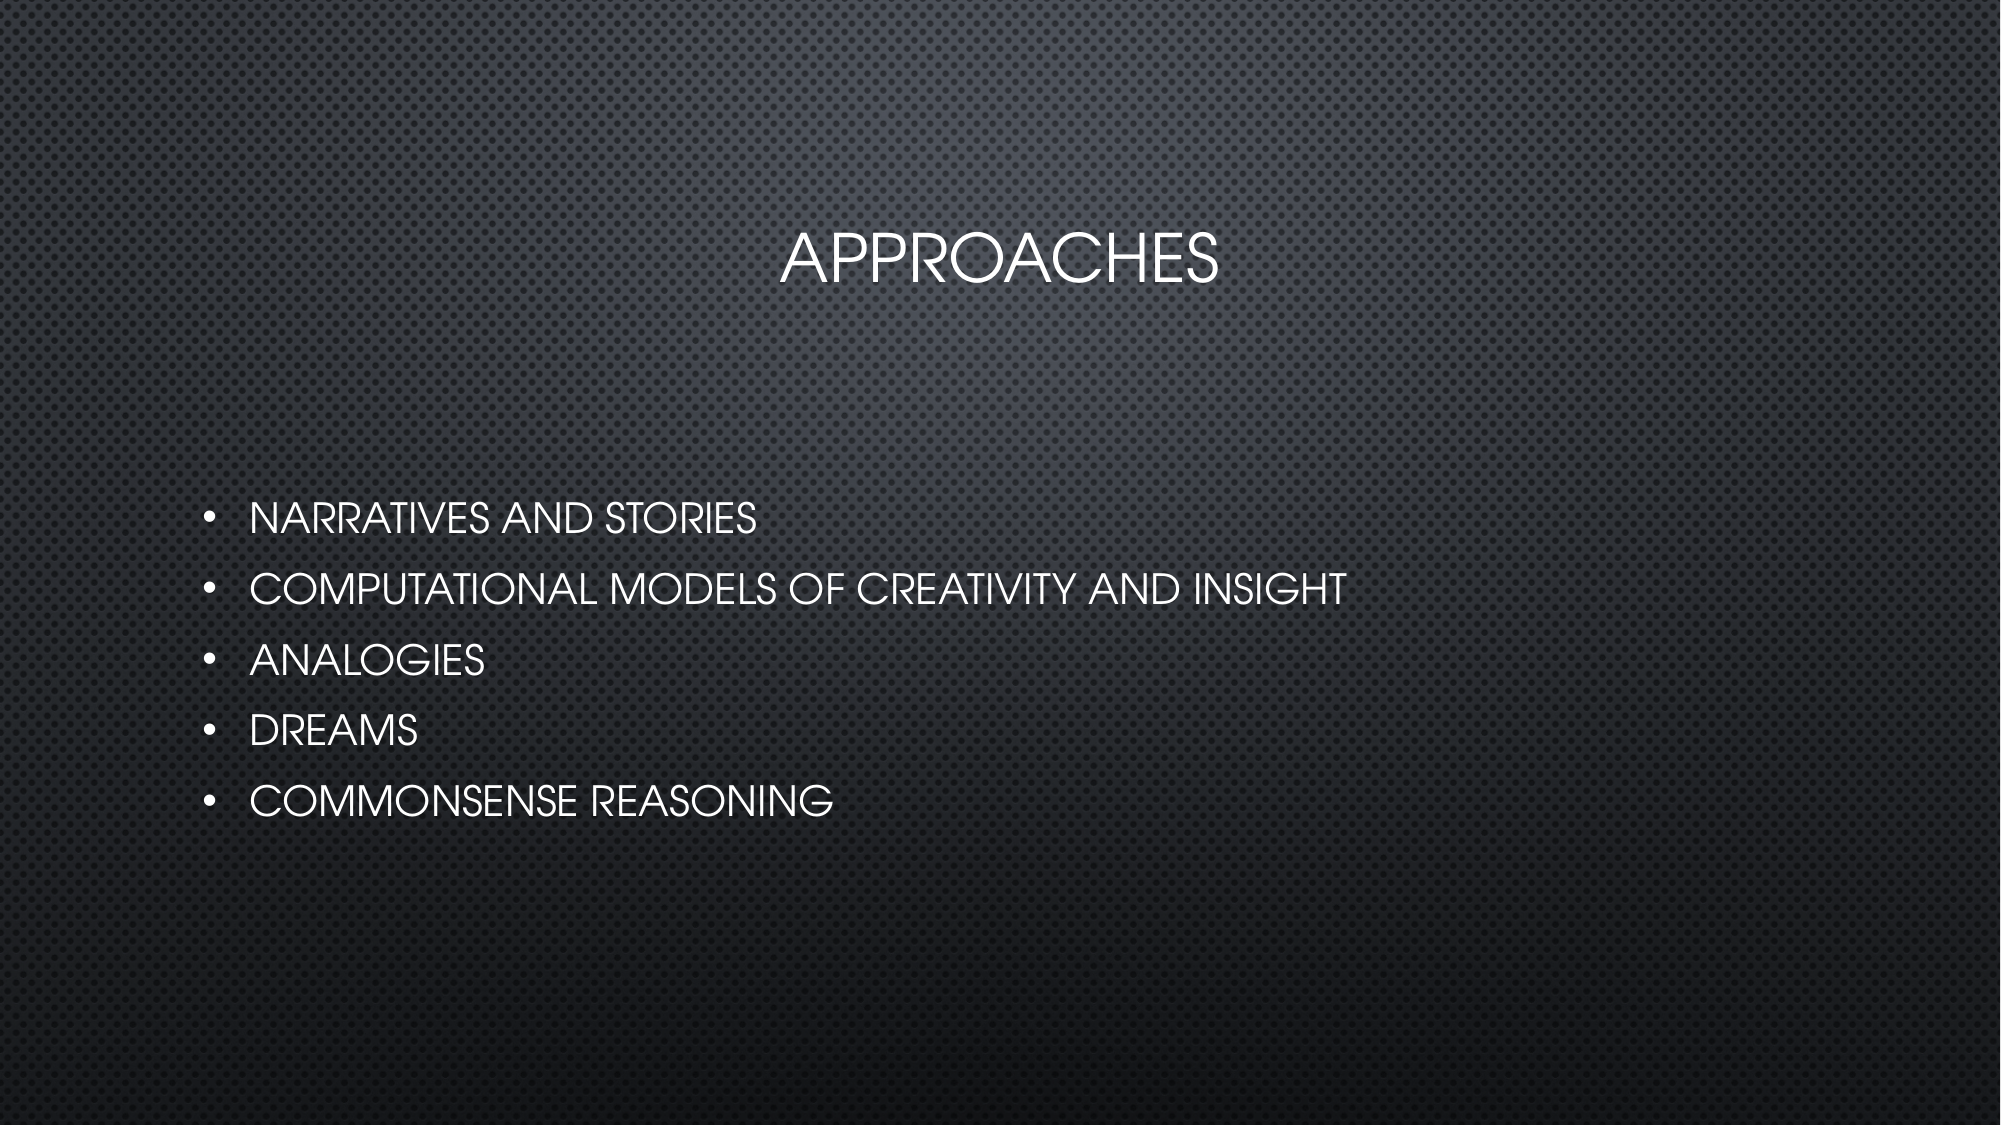

# Approaches
Narratives and stories
Computational models of creativity and insight
Analogies
Dreams
Commonsense reasoning